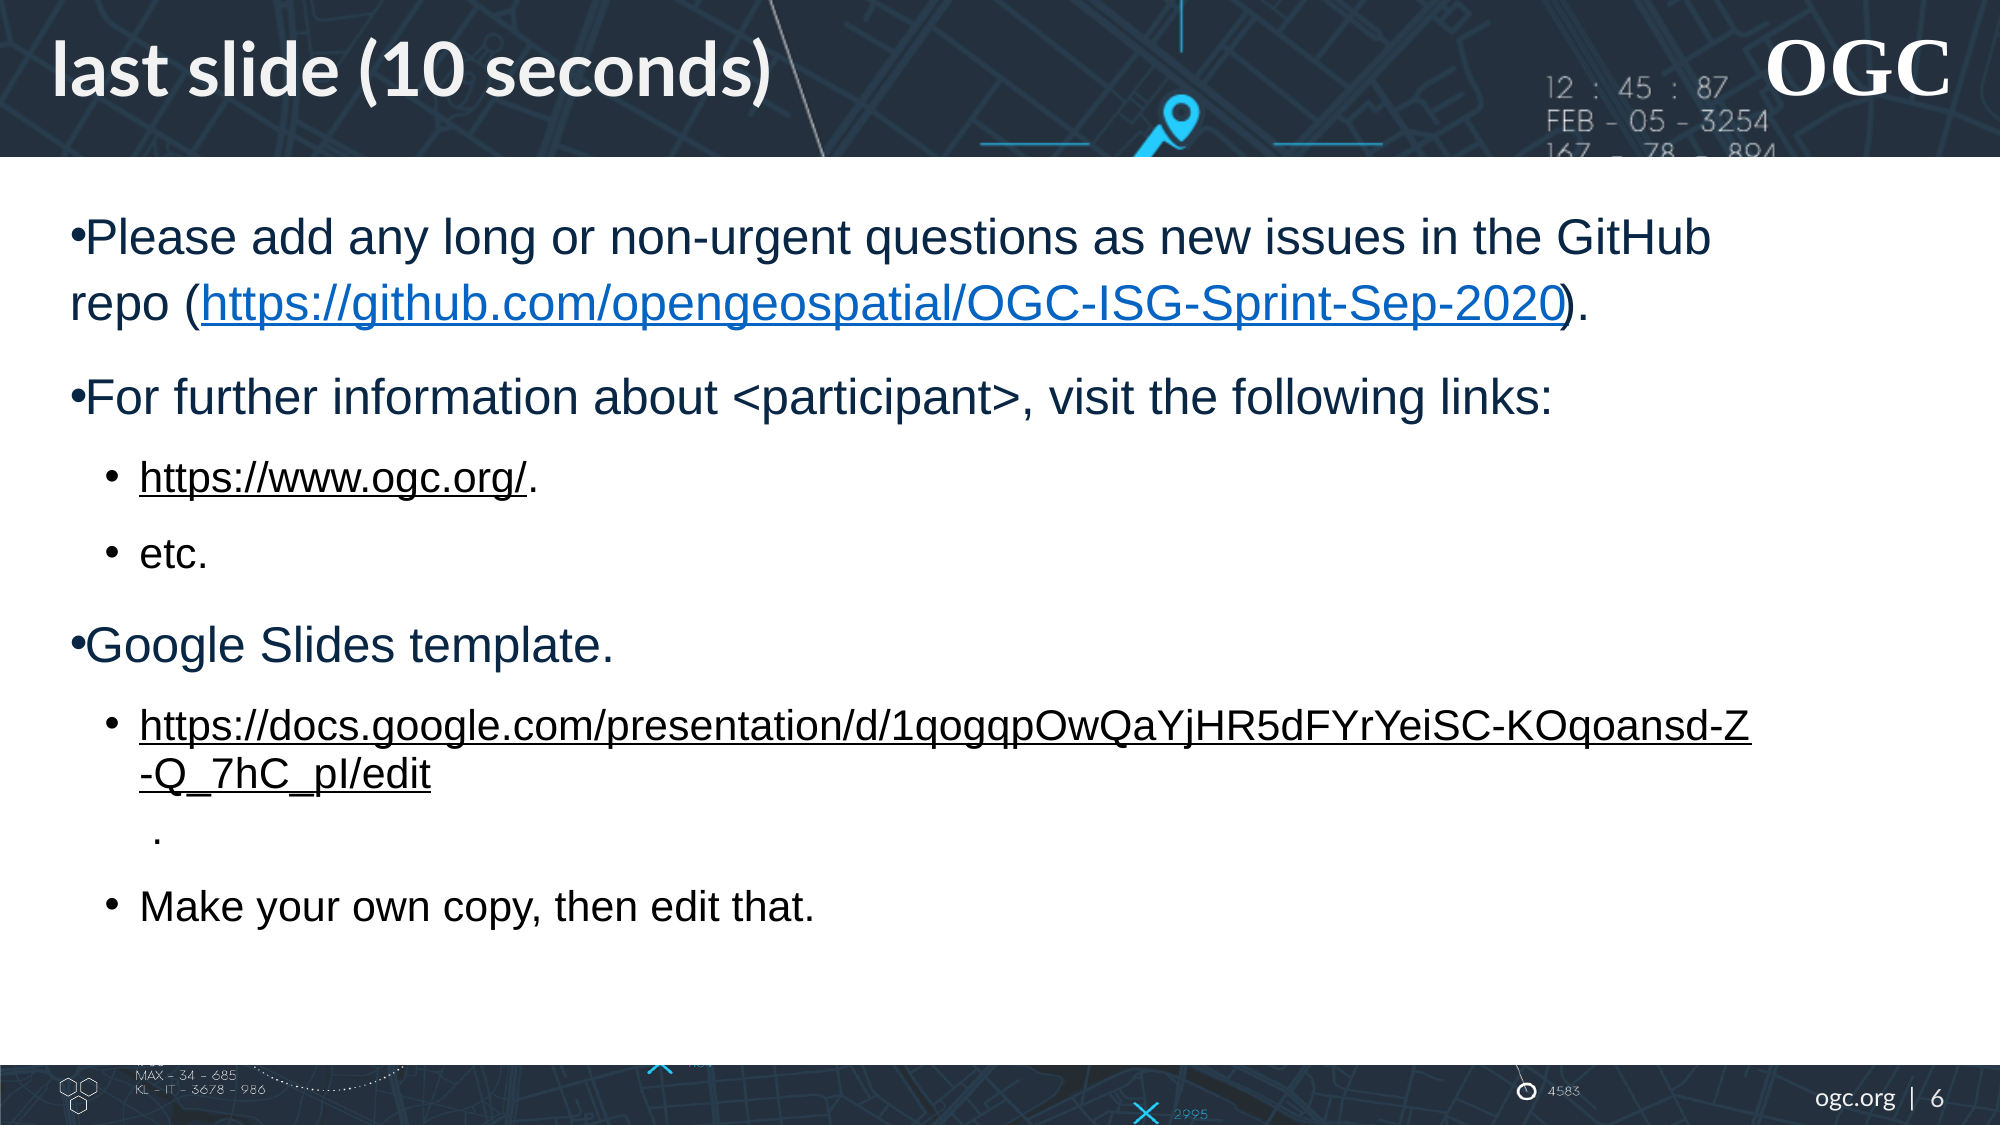

# last slide (10 seconds)
Please add any long or non-urgent questions as new issues in the GitHub repo (https://github.com/opengeospatial/OGC-ISG-Sprint-Sep-2020).
For further information about <participant>, visit the following links:
https://www.ogc.org/.
etc.
Google Slides template.
https://docs.google.com/presentation/d/1qogqpOwQaYjHR5dFYrYeiSC-KOqoansd-Z-Q_7hC_pI/edit .
Make your own copy, then edit that.
6